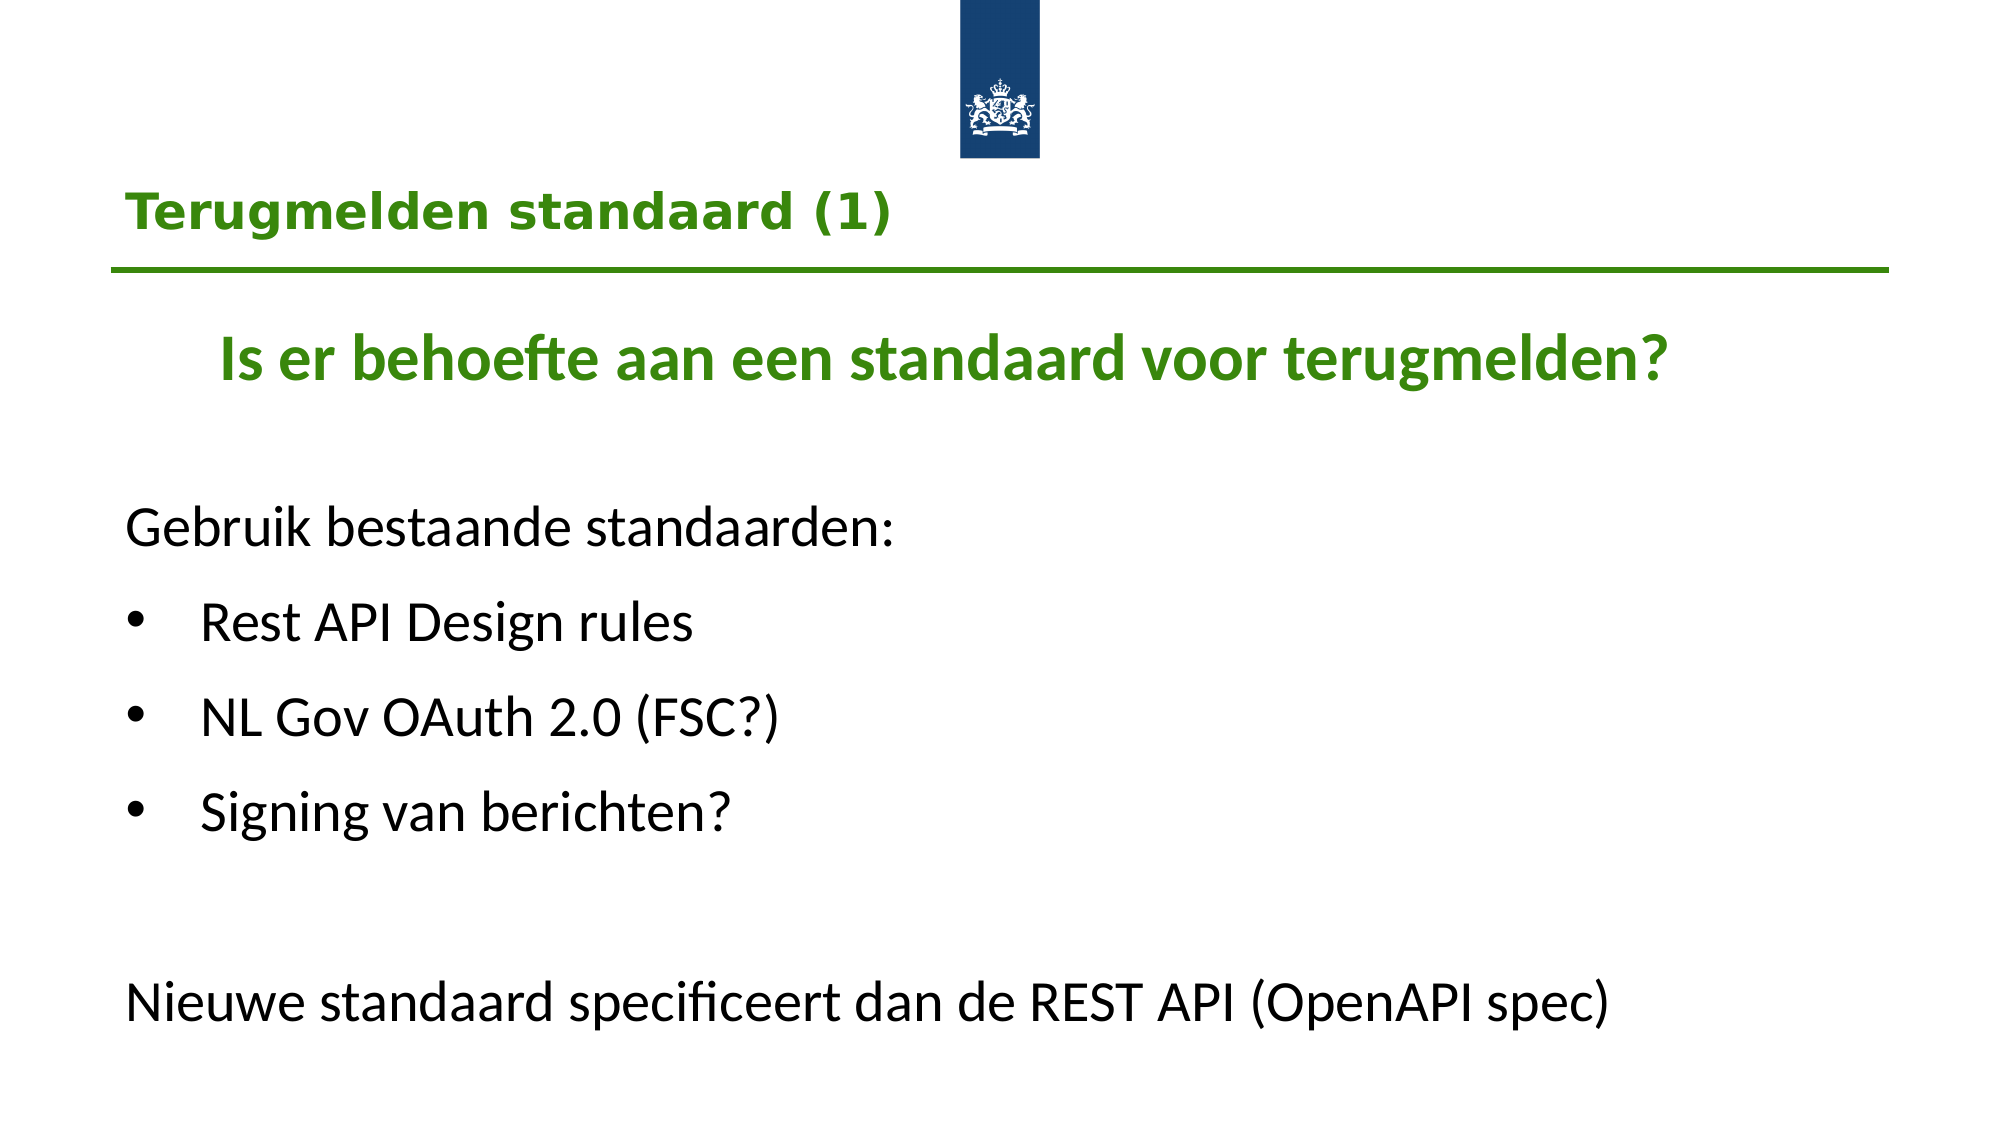

# Terugmelden standaard (1)
Is er behoefte aan een standaard voor terugmelden?
Gebruik bestaande standaarden:
Rest API Design rules
NL Gov OAuth 2.0 (FSC?)
Signing van berichten?

Nieuwe standaard specificeert dan de REST API (OpenAPI spec)